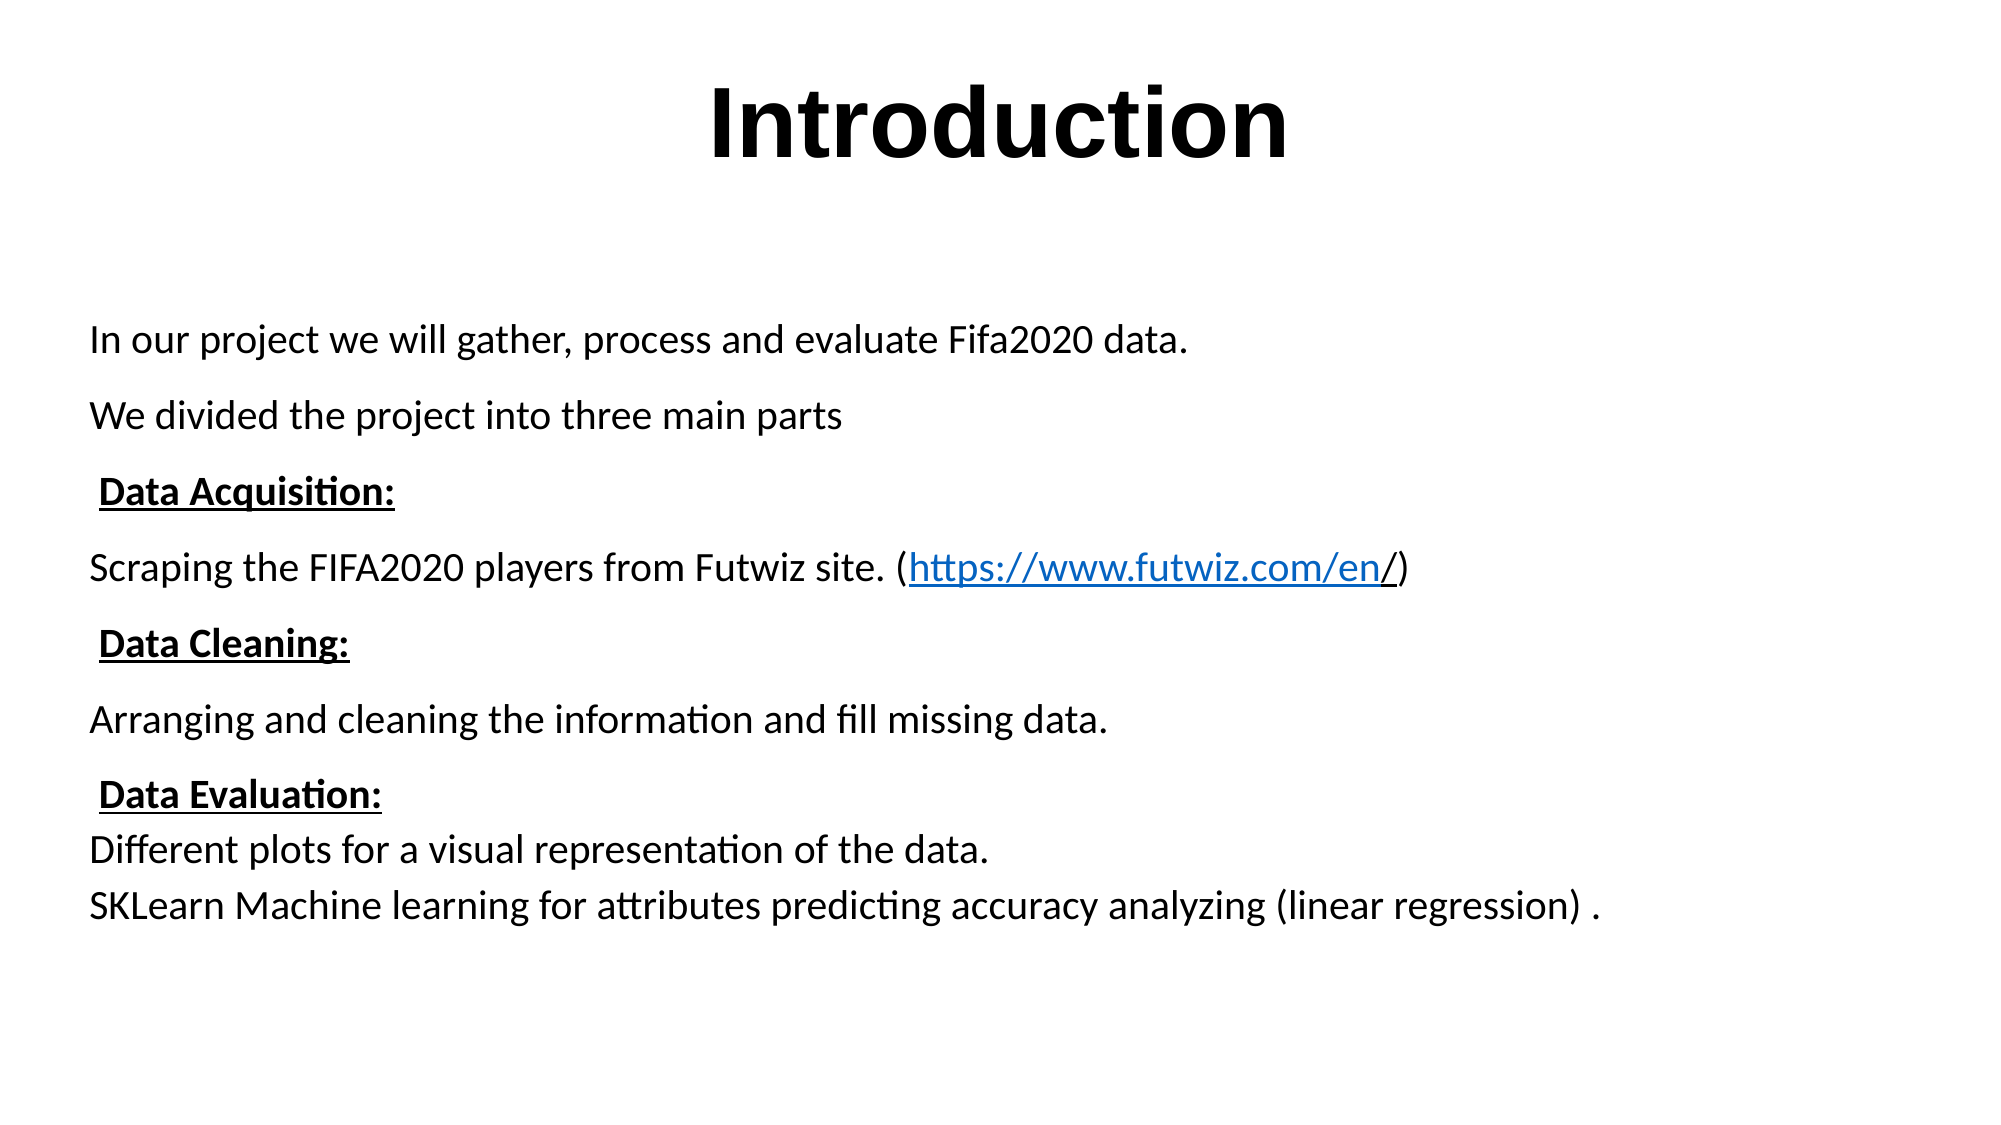

# Introduction
In our project we will gather, process and evaluate Fifa2020 data.
We divided the project into three main parts
 Data Acquisition:
Scraping the FIFA2020 players from Futwiz site. (https://www.futwiz.com/en/)
 Data Cleaning:
Arranging and cleaning the information and fill missing data.
 Data Evaluation:
Different plots for a visual representation of the data.
SKLearn Machine learning for attributes predicting accuracy analyzing (linear regression) .